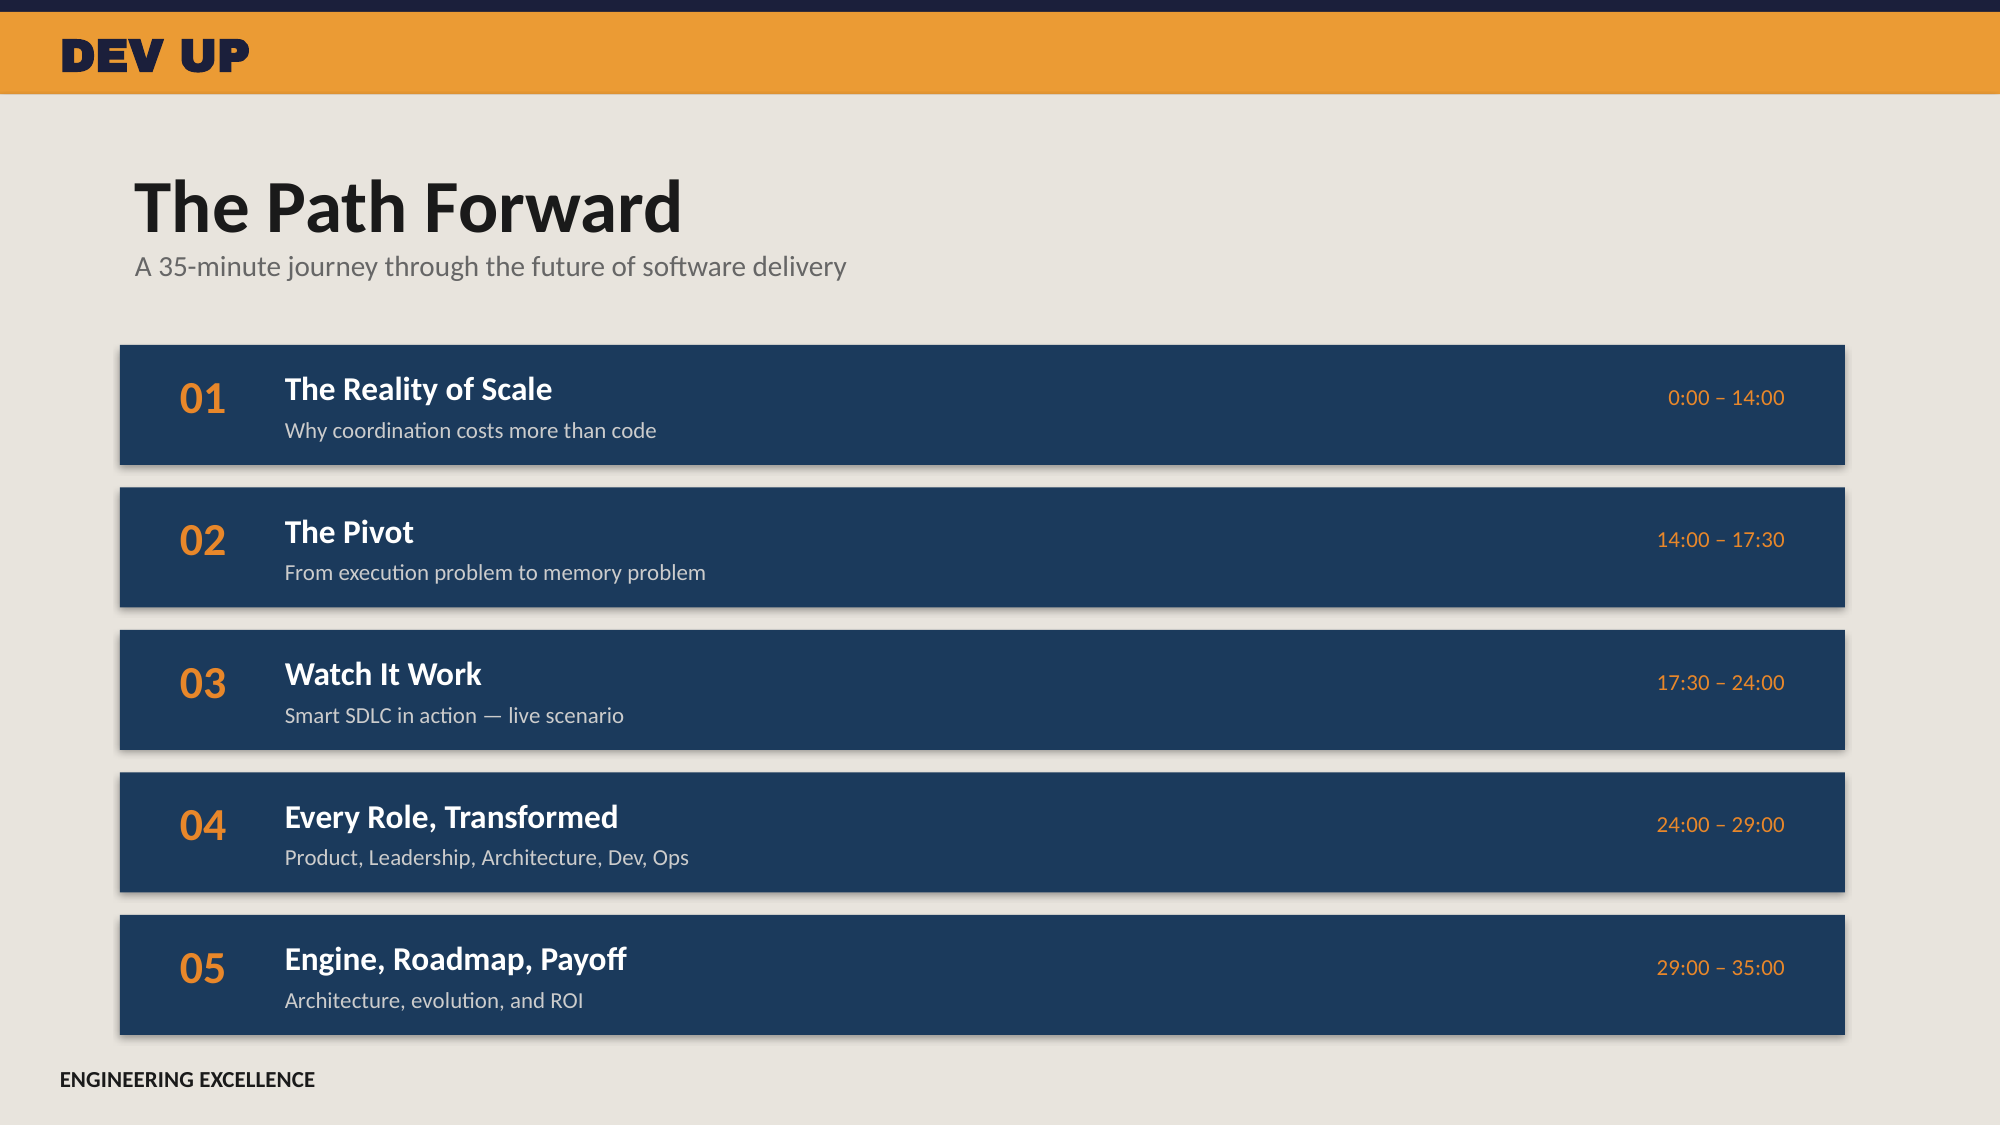

DEV UP

The Path Forward
A 35-minute journey through the future of software delivery

01
The Reality of Scale
0:00 – 14:00
Why coordination costs more than code

02
The Pivot
14:00 – 17:30
From execution problem to memory problem

03
Watch It Work
17:30 – 24:00
Smart SDLC in action — live scenario

04
Every Role, Transformed
24:00 – 29:00
Product, Leadership, Architecture, Dev, Ops

05
Engine, Roadmap, Payoff
29:00 – 35:00
Architecture, evolution, and ROI
ENGINEERING EXCELLENCE